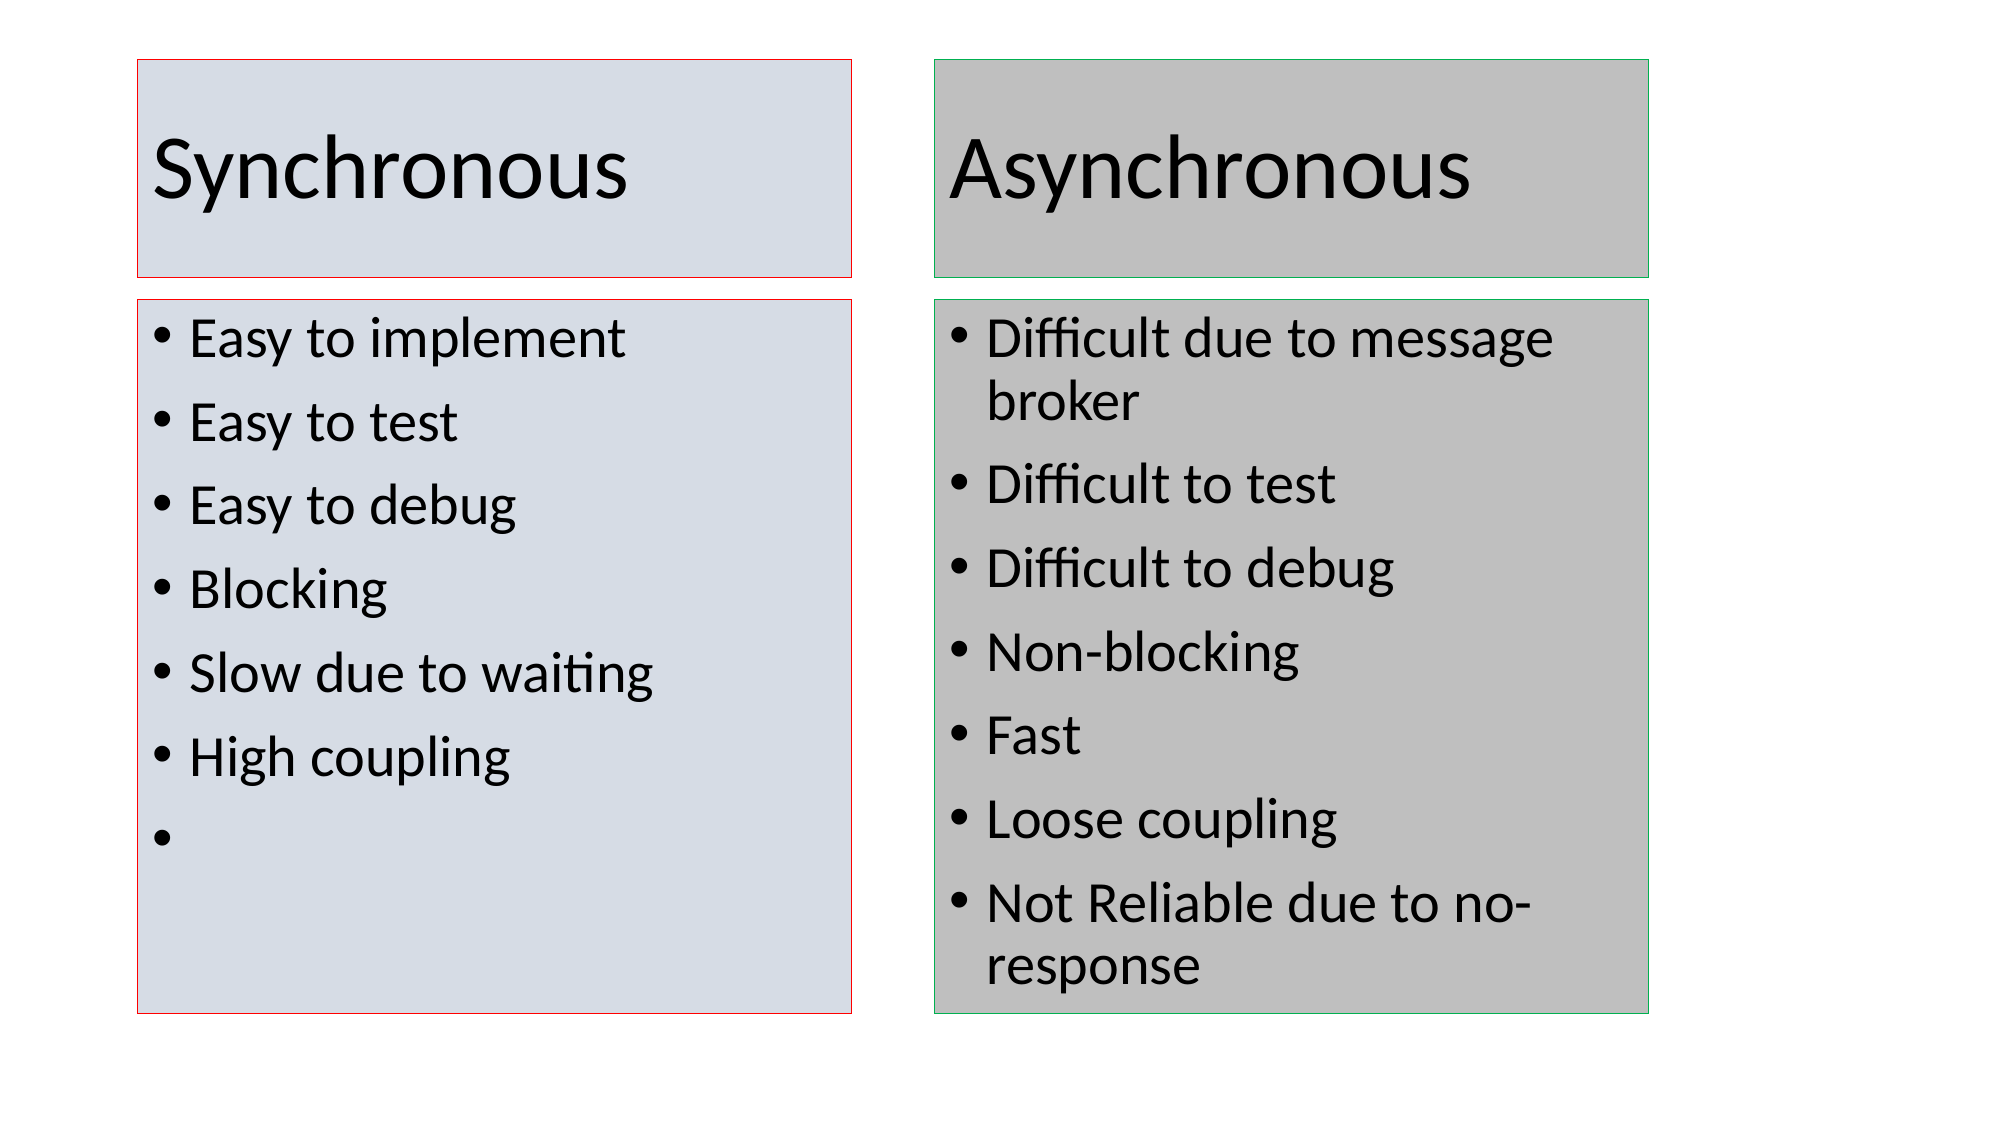

Synchronous
Asynchronous
Easy to implement
Easy to test
Easy to debug
Blocking
Slow due to waiting
High coupling

Difficult due to message broker
Difficult to test
Difficult to debug
Non-blocking
Fast
Loose coupling
Not Reliable due to no-response